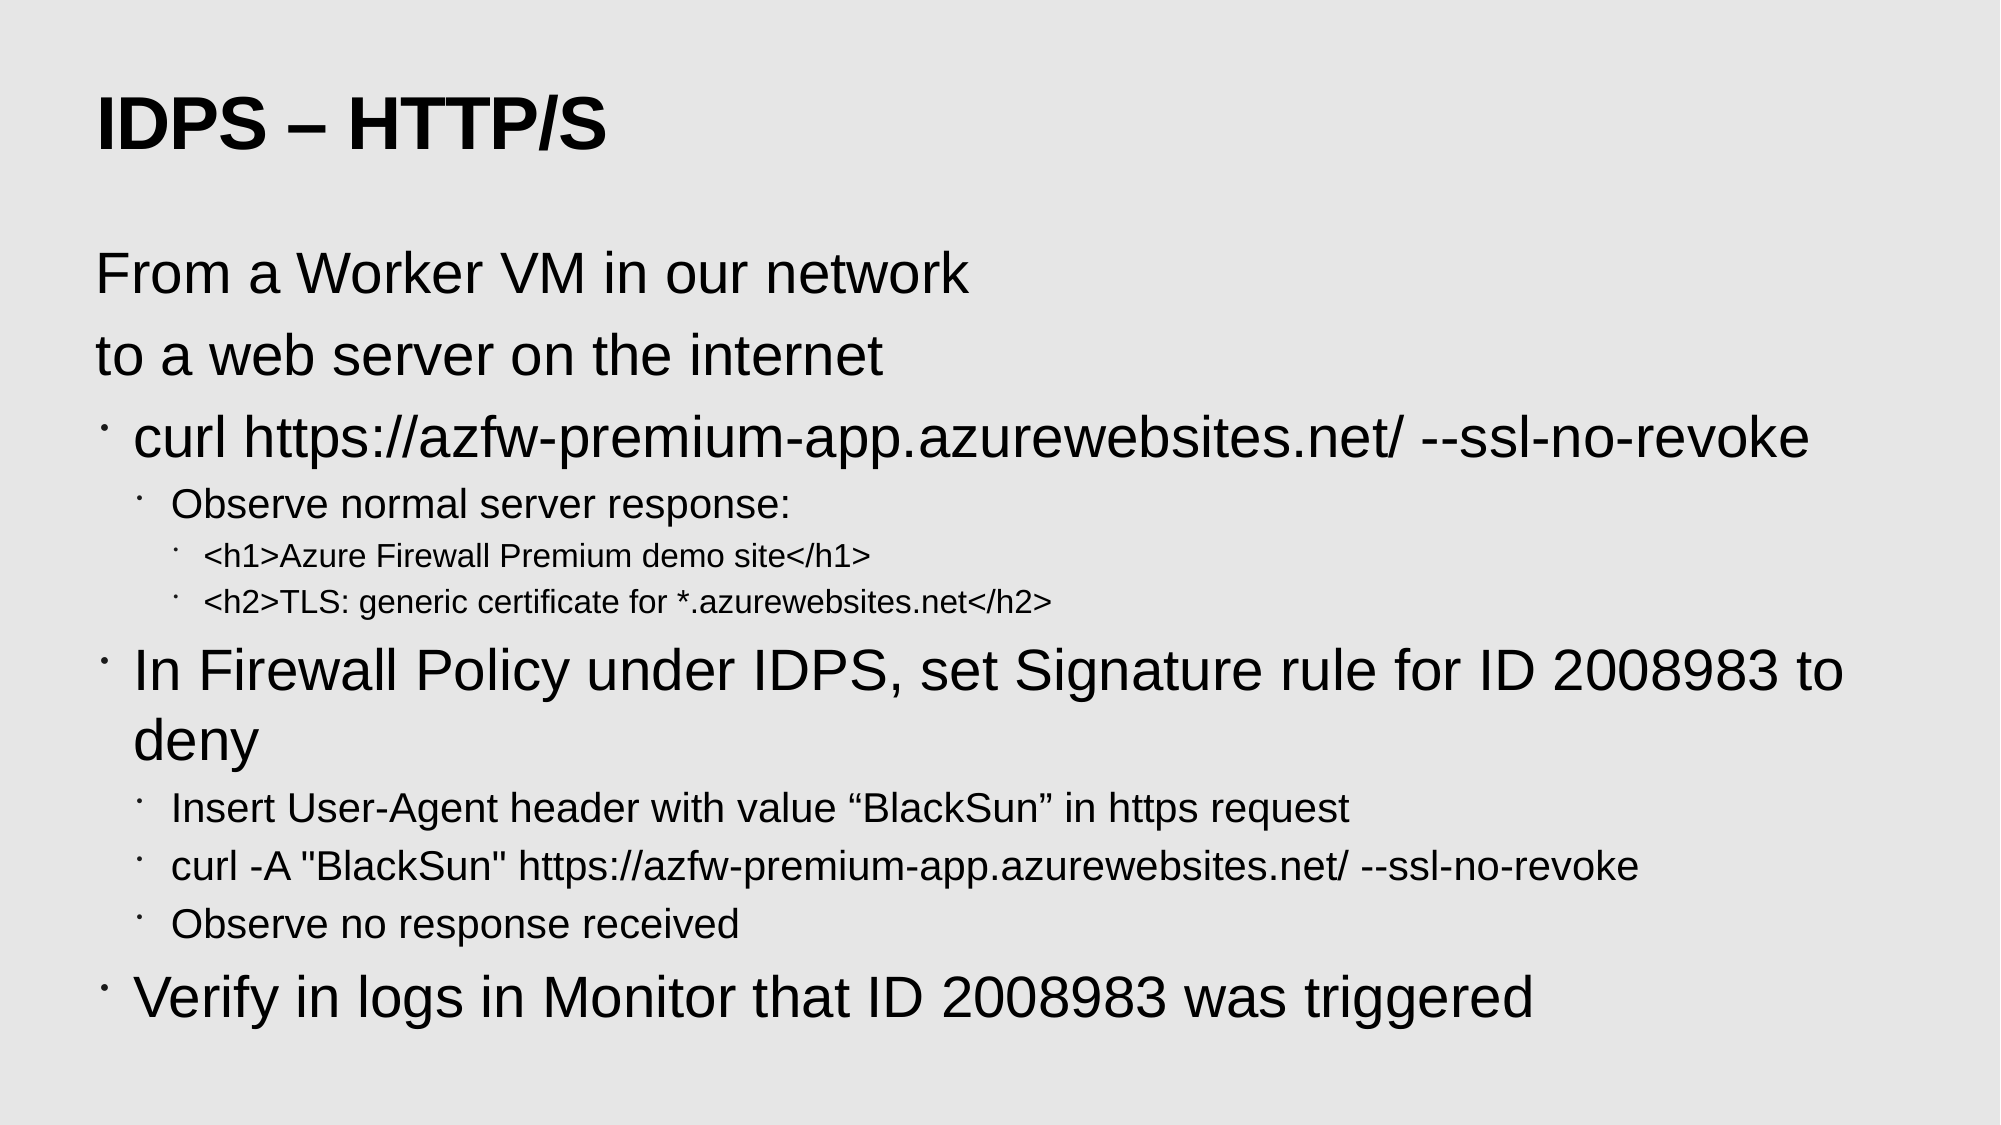

# IDPS – HTTP/S
From a Worker VM in our network
to a web server on the internet
curl https://azfw-premium-app.azurewebsites.net/ --ssl-no-revoke
Observe normal server response:
<h1>Azure Firewall Premium demo site</h1>
<h2>TLS: generic certificate for *.azurewebsites.net</h2>
In Firewall Policy under IDPS, set Signature rule for ID 2008983 to deny
Insert User-Agent header with value “BlackSun” in https request
curl -A "BlackSun" https://azfw-premium-app.azurewebsites.net/ --ssl-no-revoke
Observe no response received
Verify in logs in Monitor that ID 2008983 was triggered